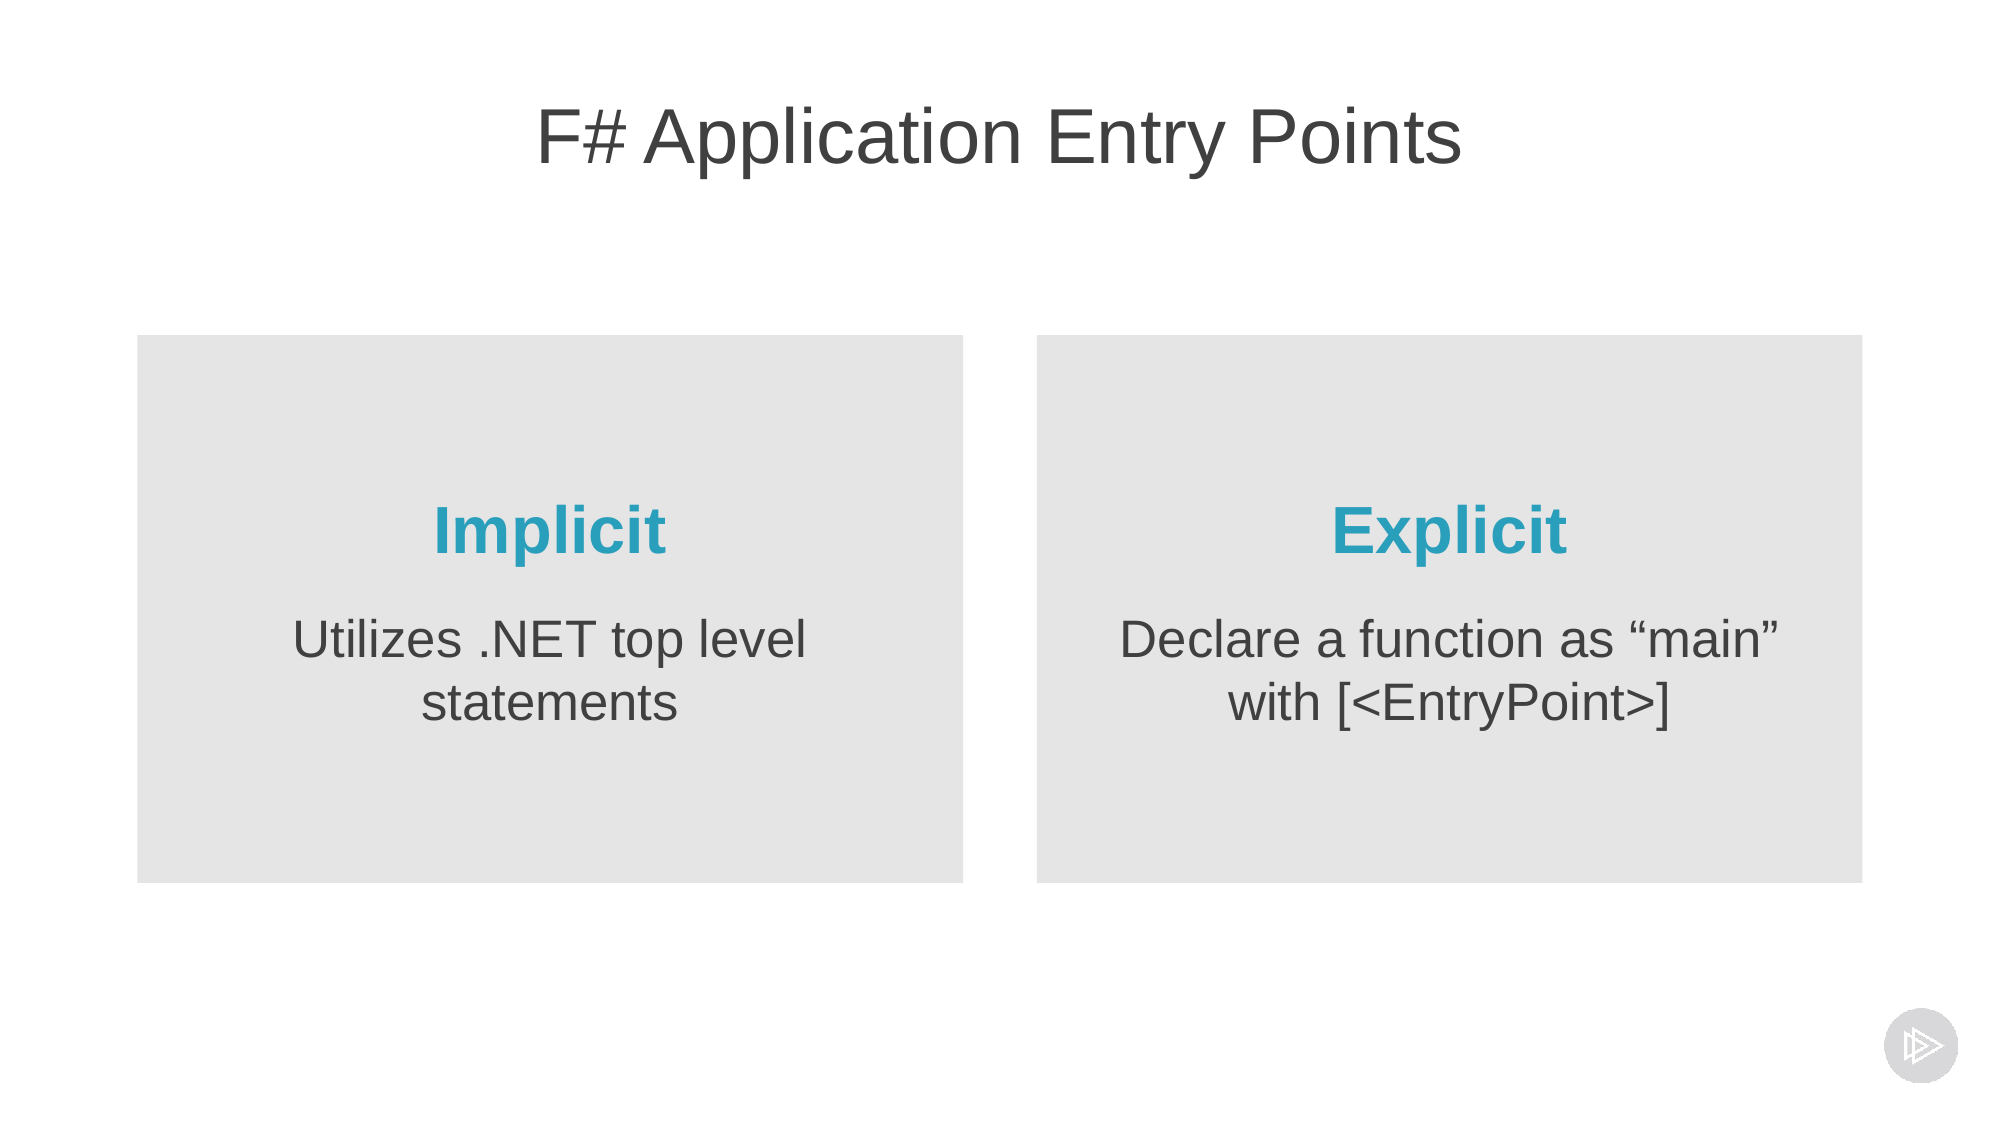

# F# Application Entry Points
Implicit
Utilizes .NET top level statements
Explicit
Declare a function as “main” with [<EntryPoint>]